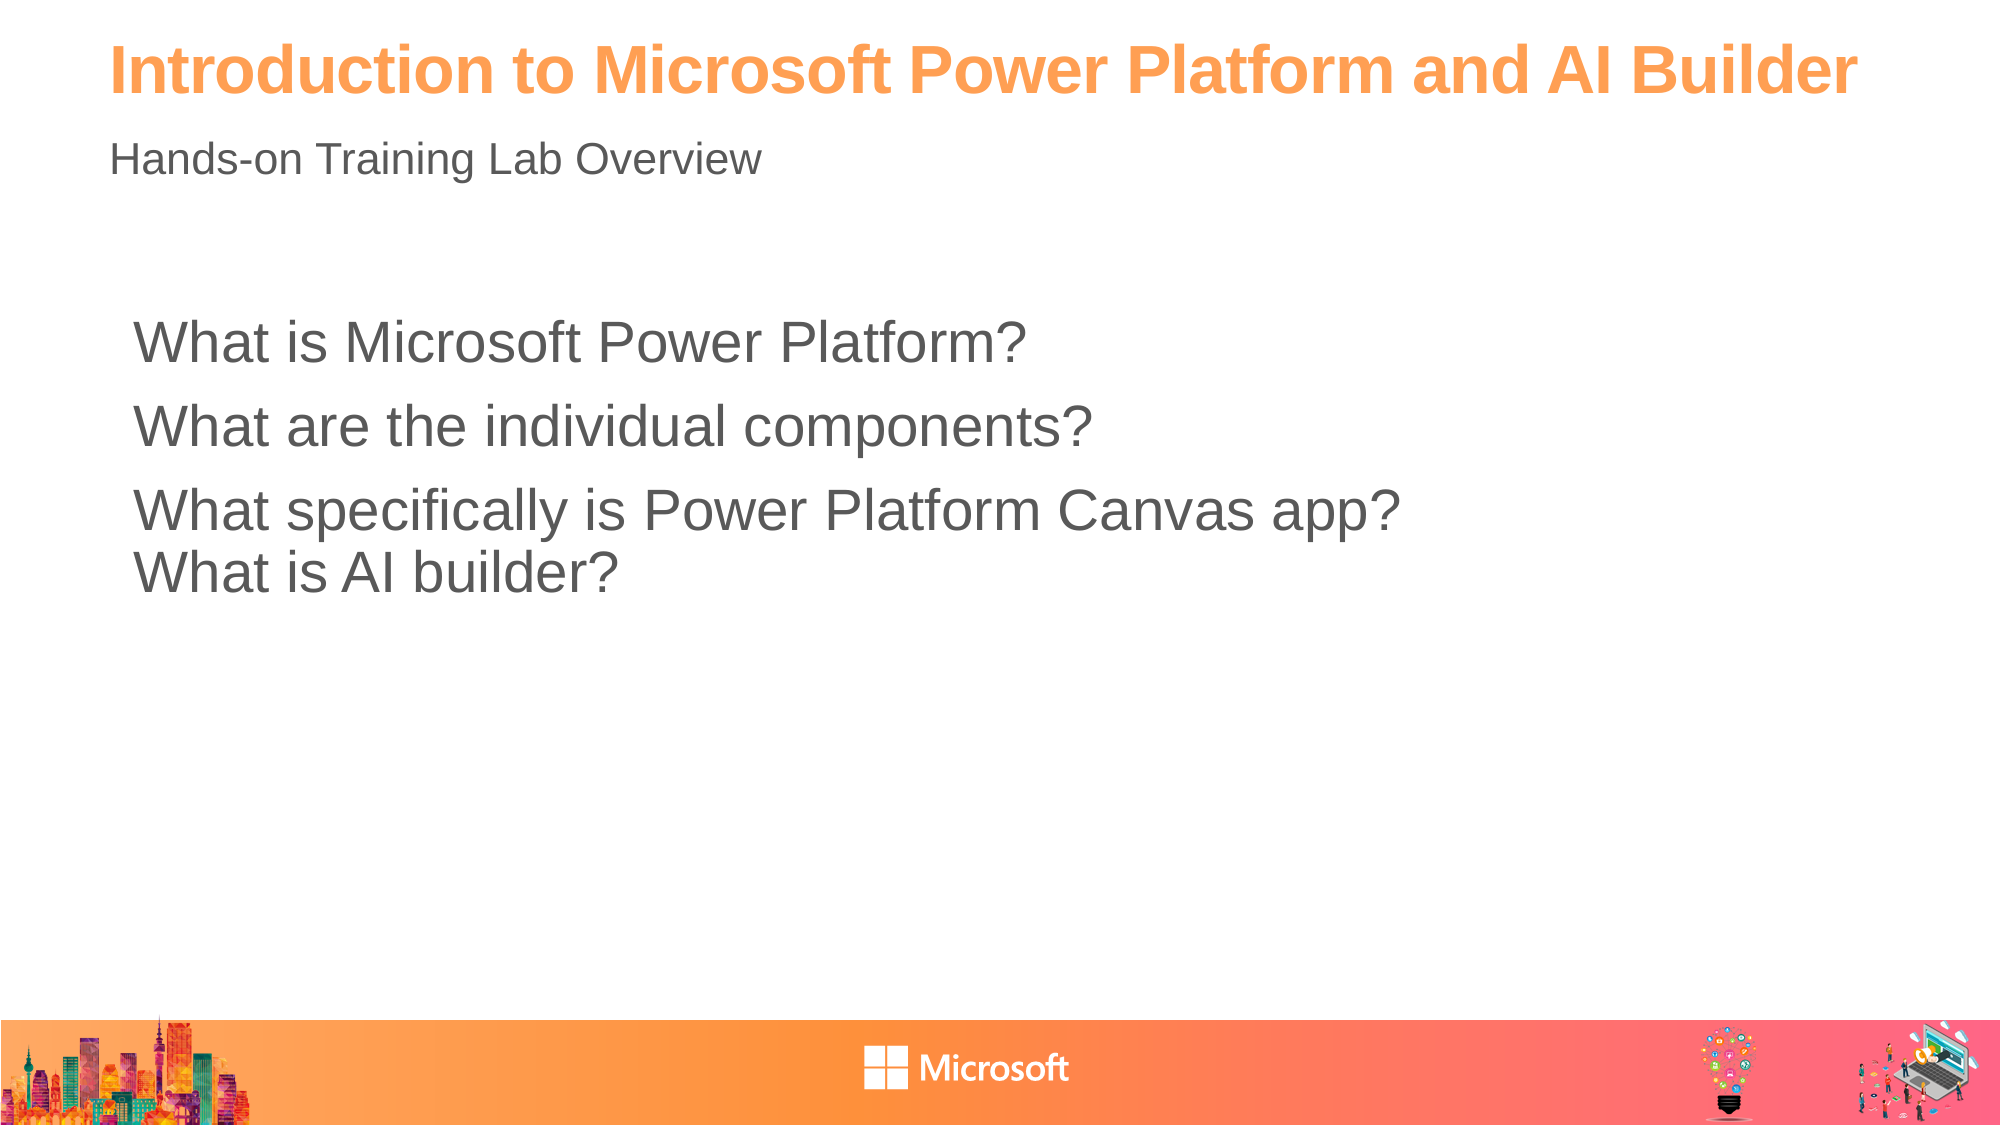

# Introduction to Microsoft Power Platform and AI Builder
Hands-on Training Lab Overview
What is Microsoft Power Platform?
What are the individual components?
What specifically is Power Platform Canvas app?
What is AI builder?